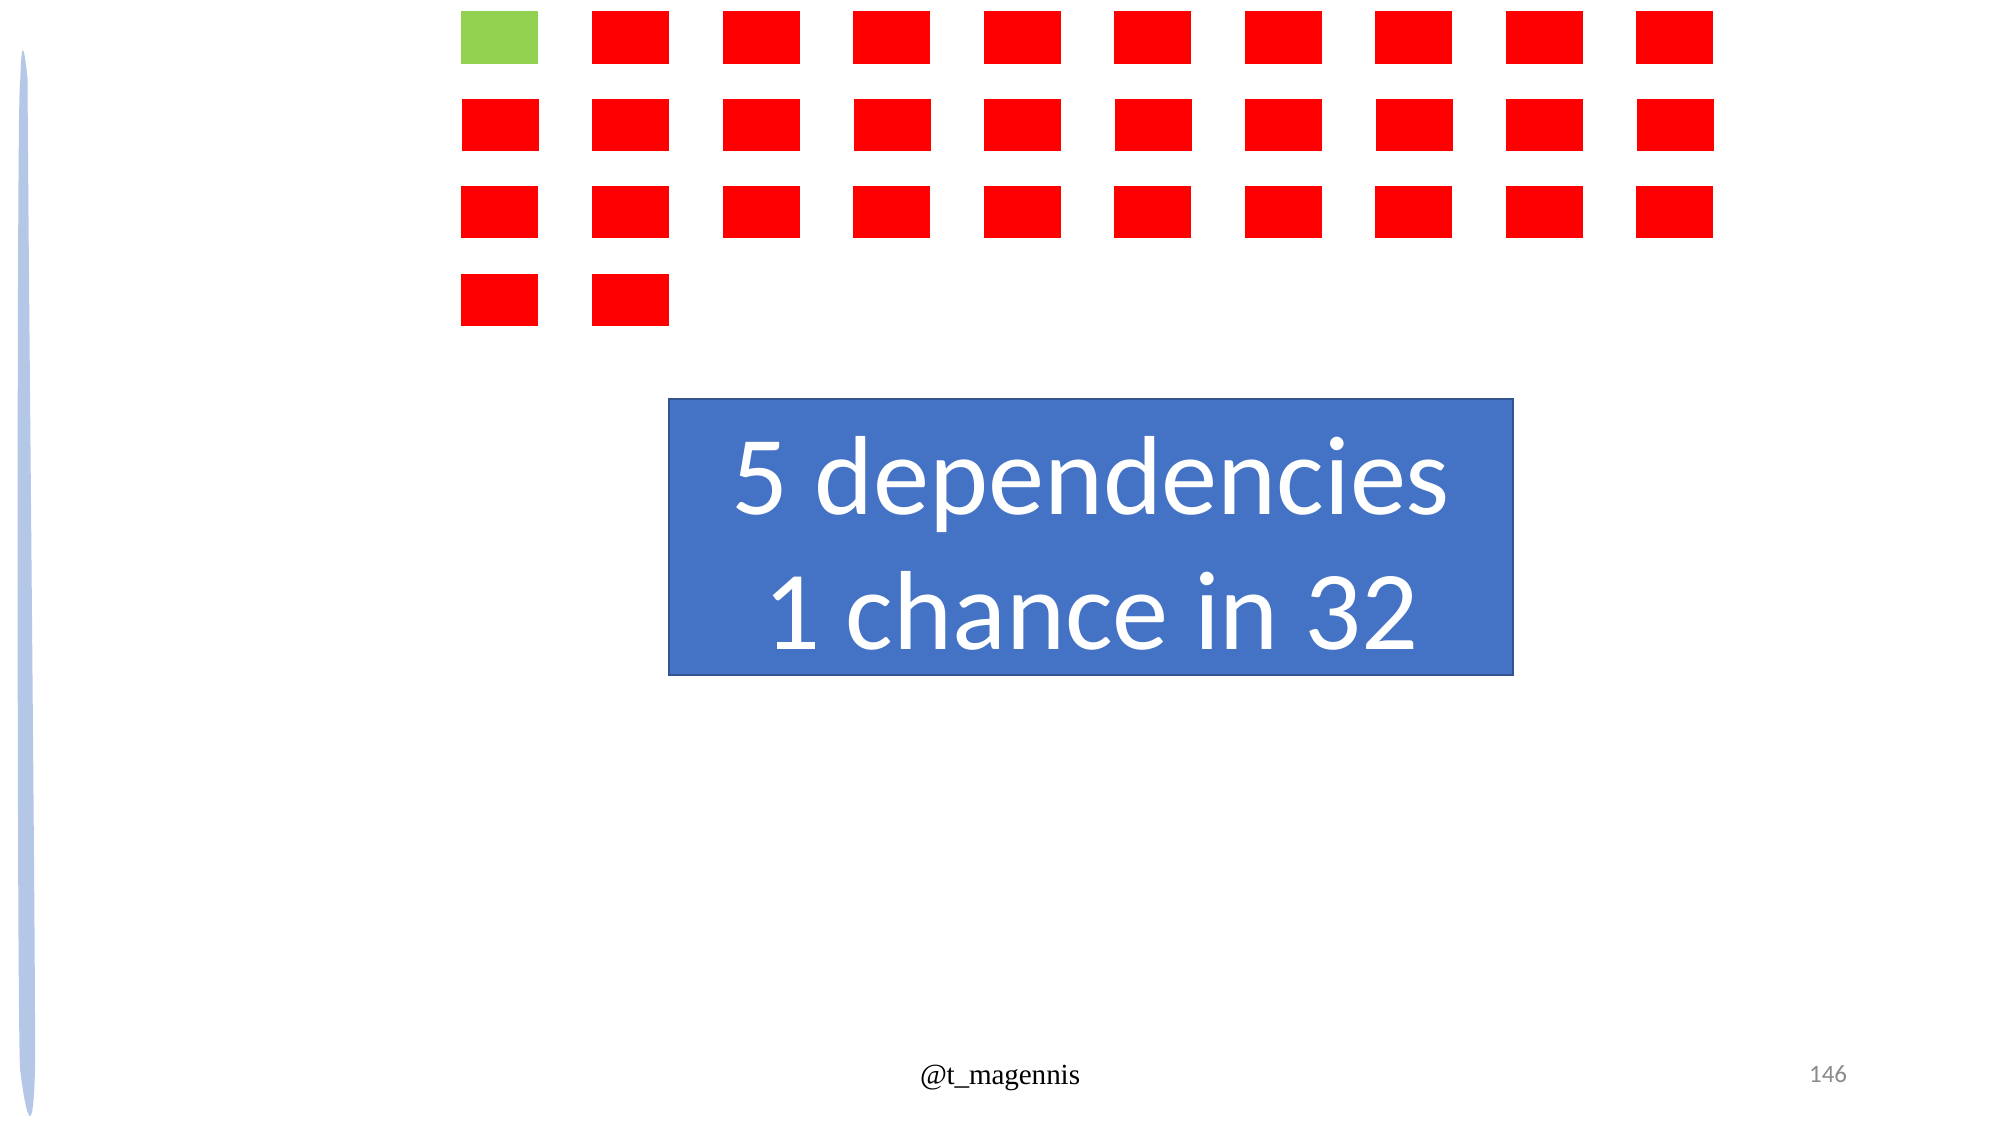

5 dependencies
1 chance in 32
@t_magennis
146